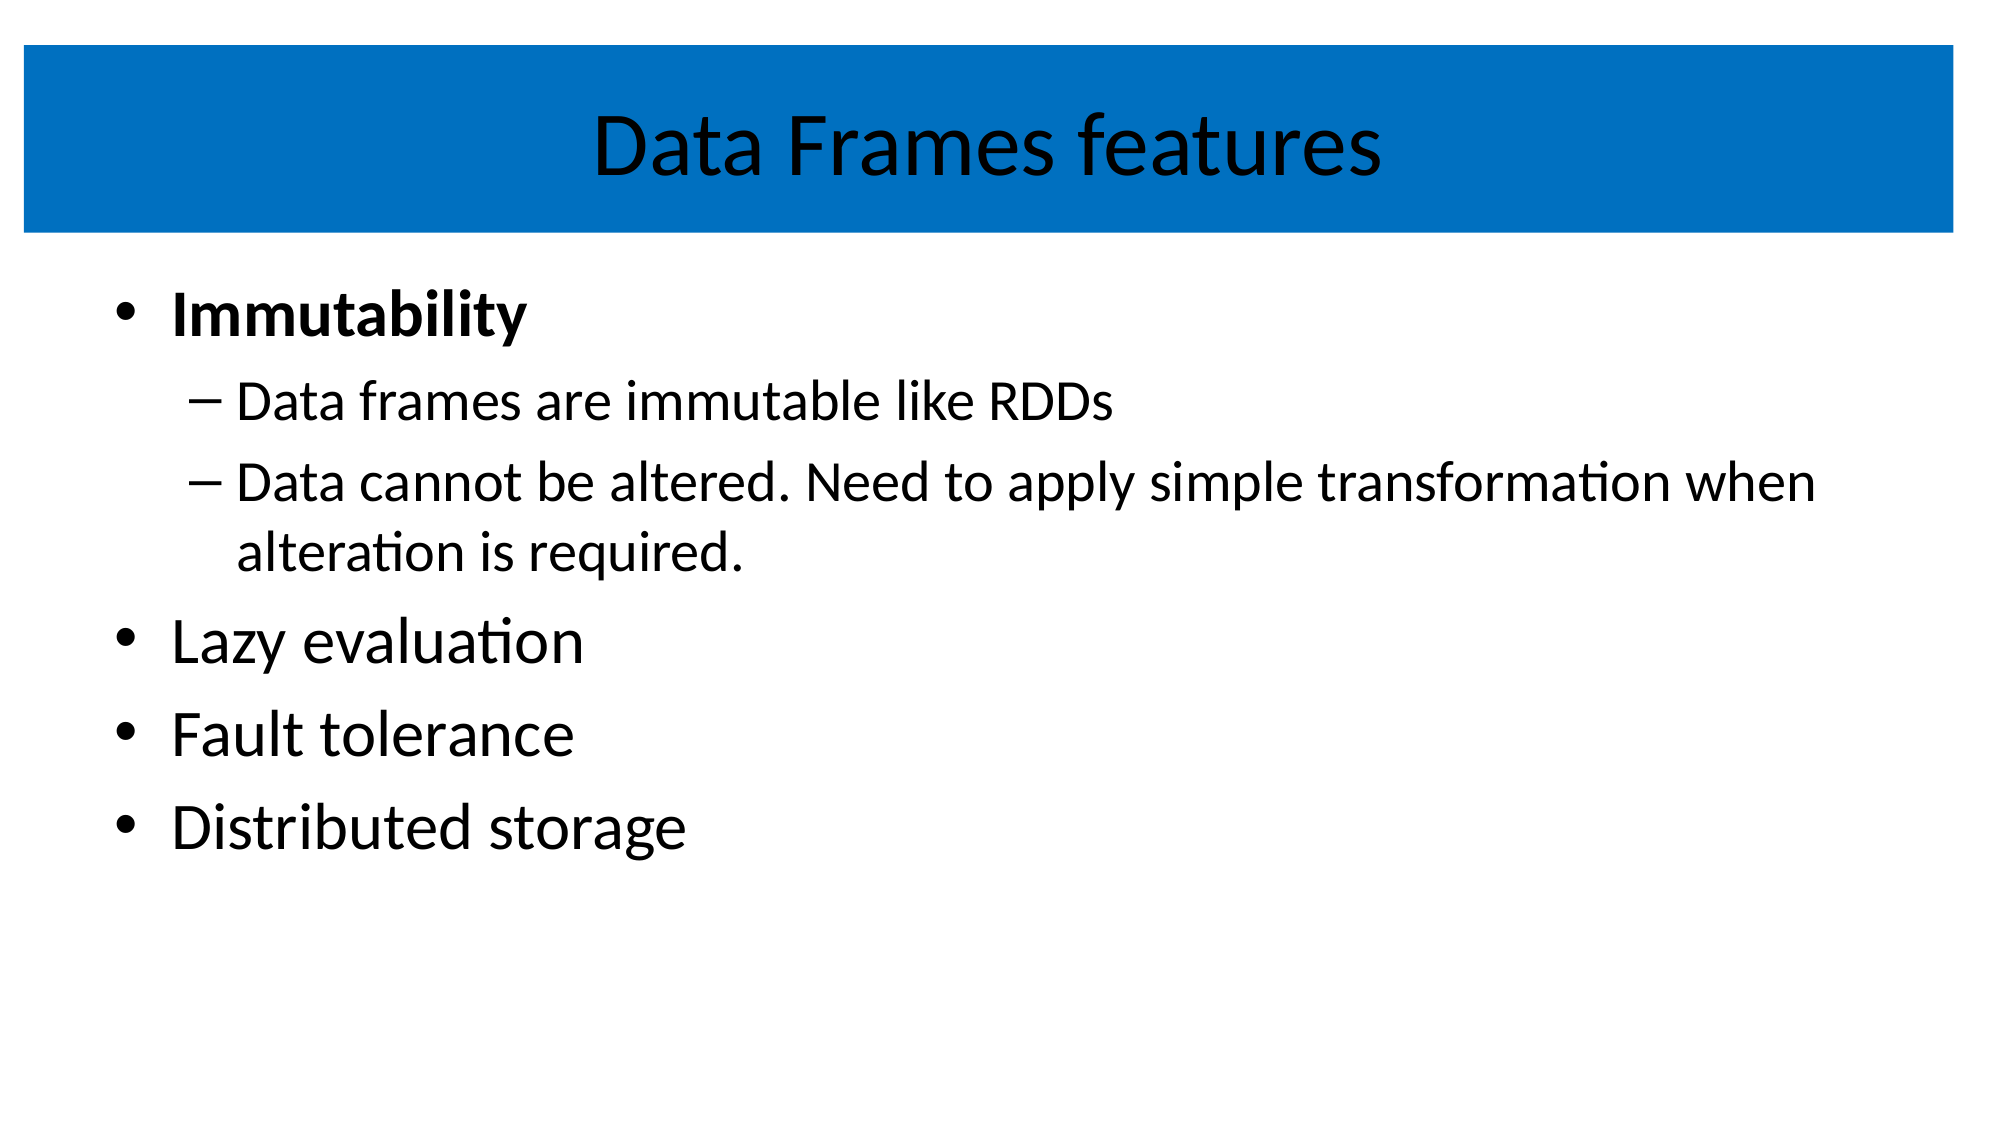

# Data Frames features
Immutability
Data frames are immutable like RDDs
Data cannot be altered. Need to apply simple transformation when alteration is required.
Lazy evaluation
Fault tolerance
Distributed storage